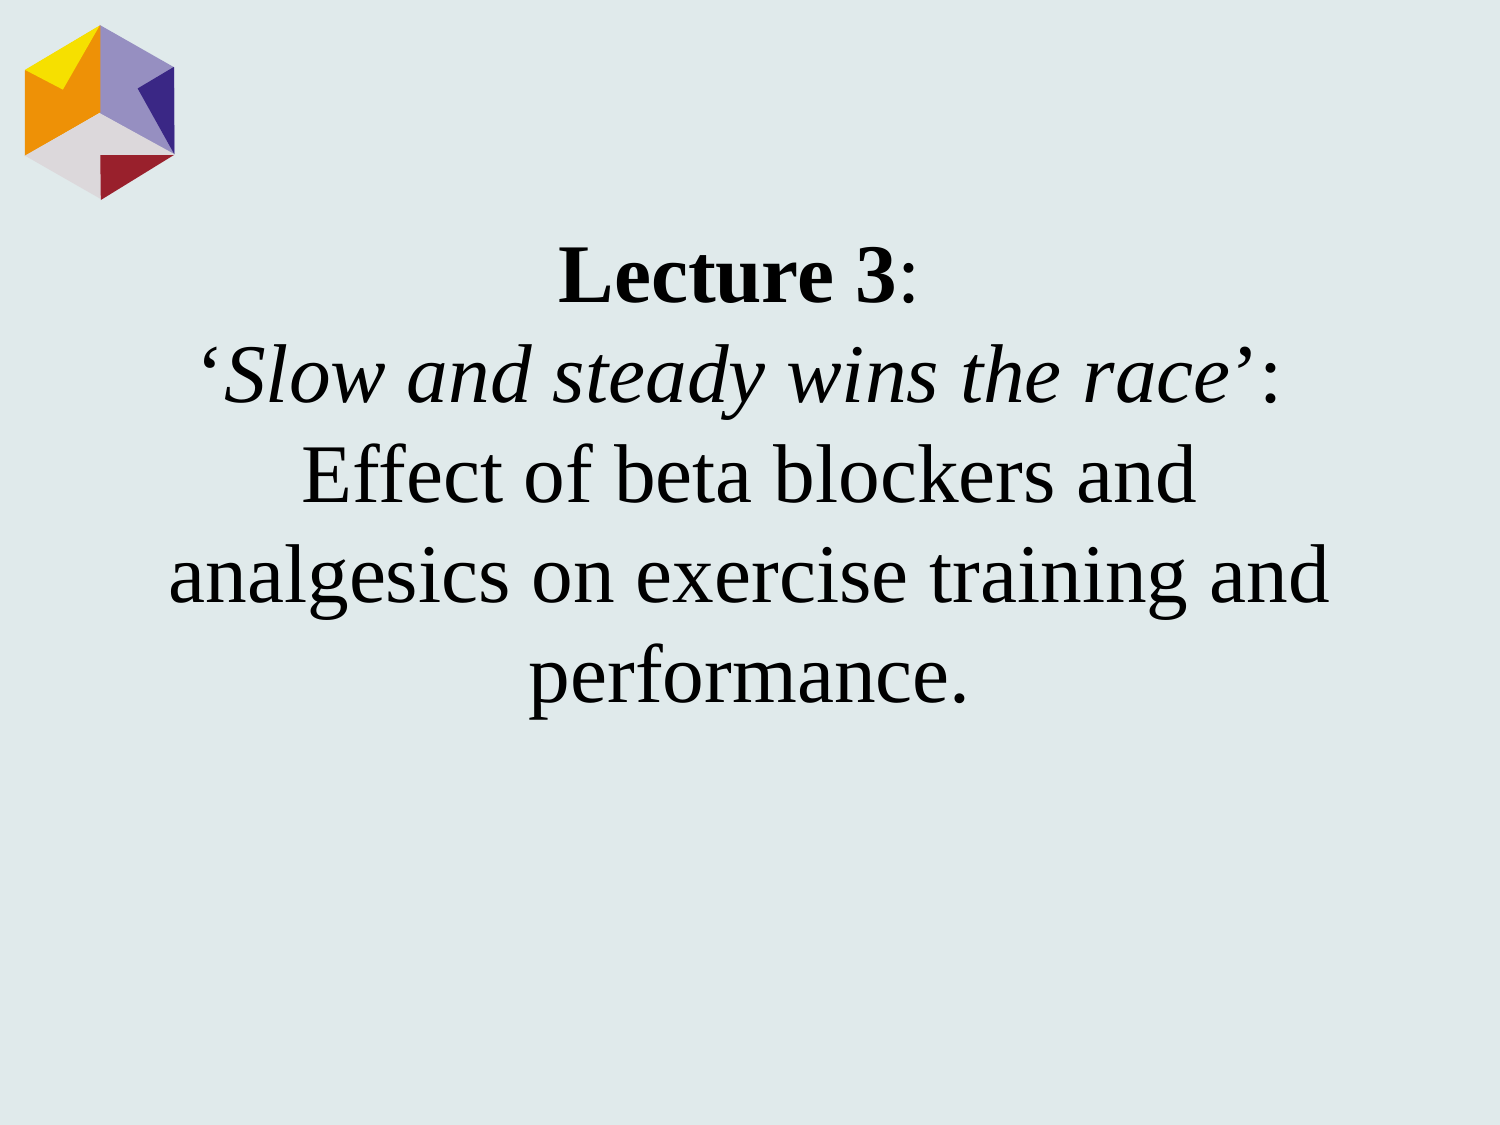

# Lecture 3: ‘Slow and steady wins the race’:  Effect of beta blockers and analgesics on exercise training and performance.